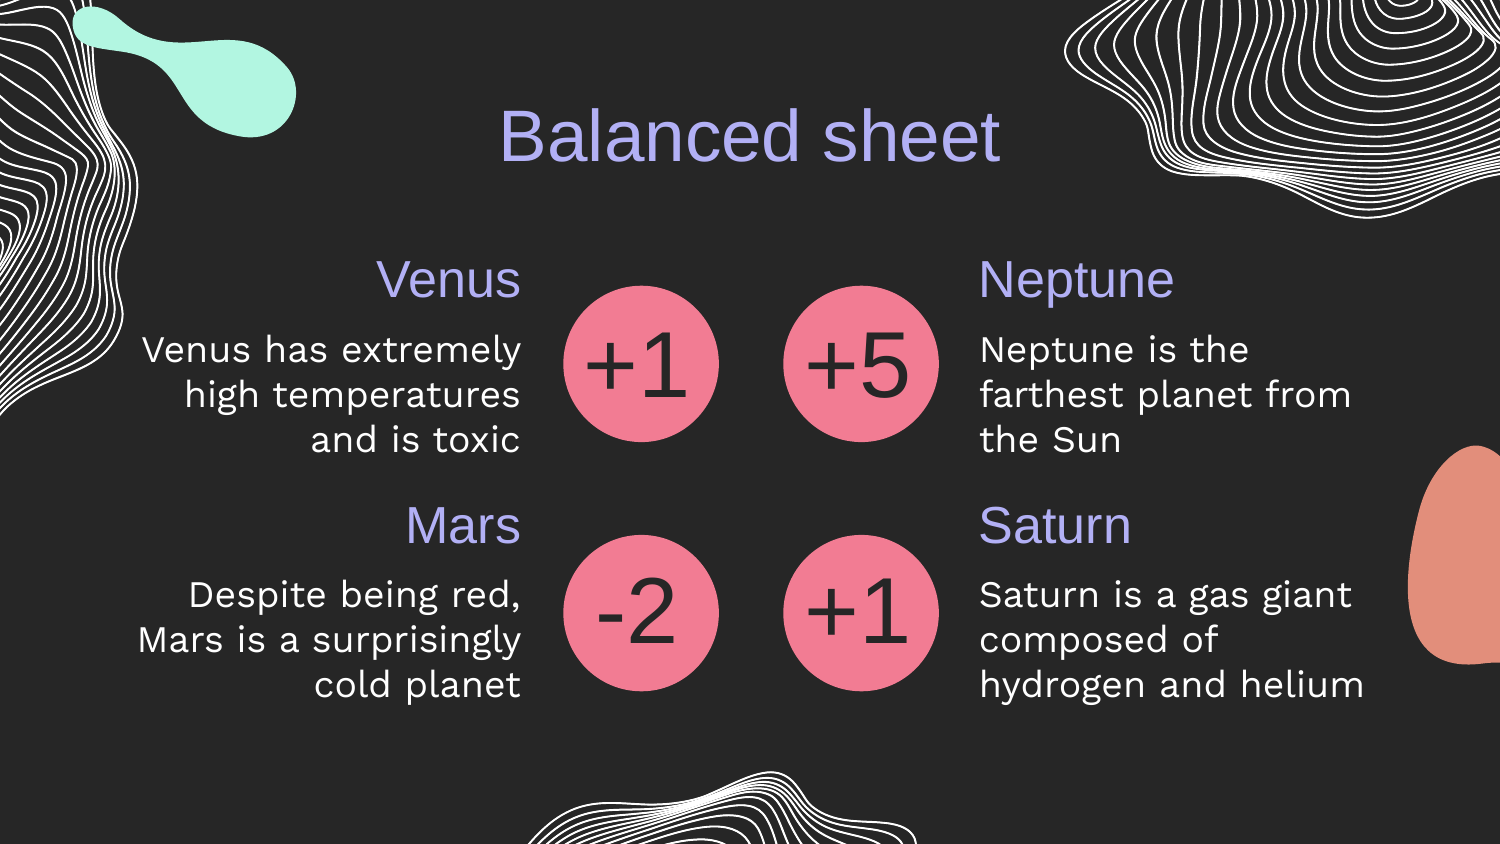

Balanced sheet
Venus
Neptune

# +1
+5
Venus has extremely high temperatures and is toxic
Neptune is the farthest planet from the Sun
Mars
Saturn

-2
+1
Despite being red, Mars is a surprisingly cold planet
Saturn is a gas giant composed of hydrogen and helium